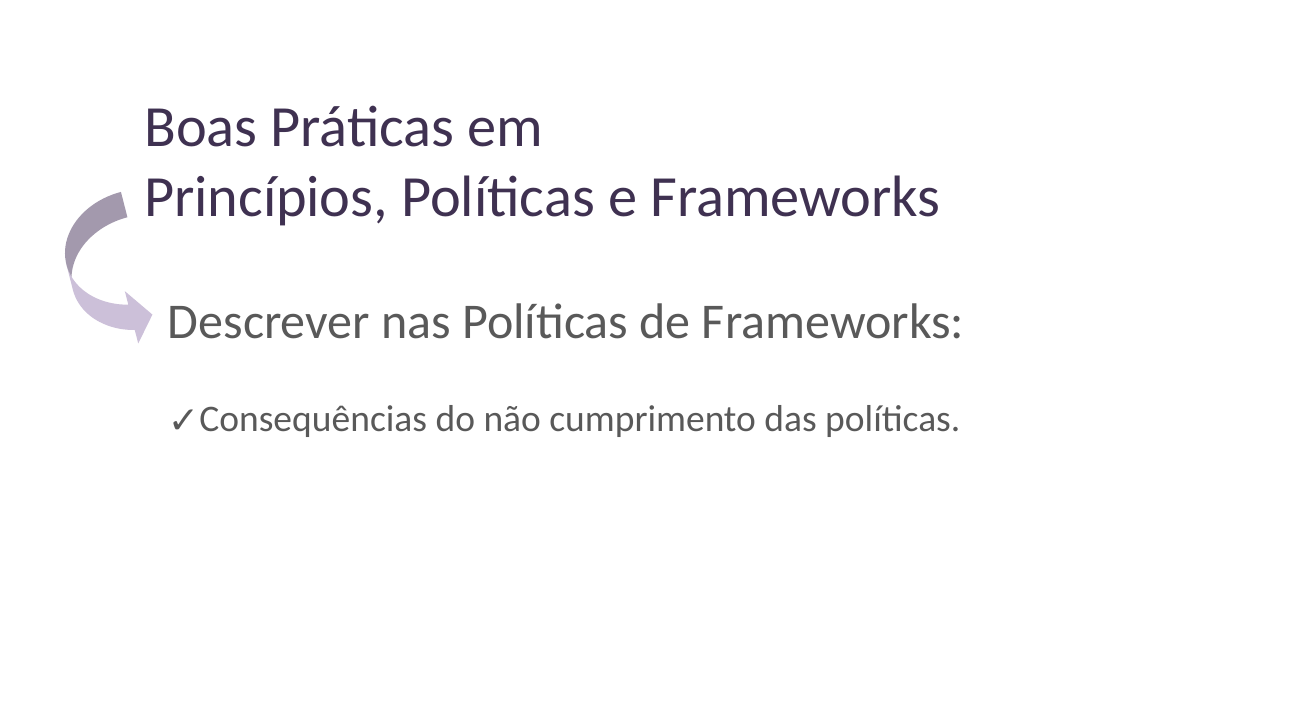

Boas Práticas em
Princípios, Políticas e Frameworks

Descrever nas Políticas de Frameworks:
Consequências do não cumprimento das políticas.